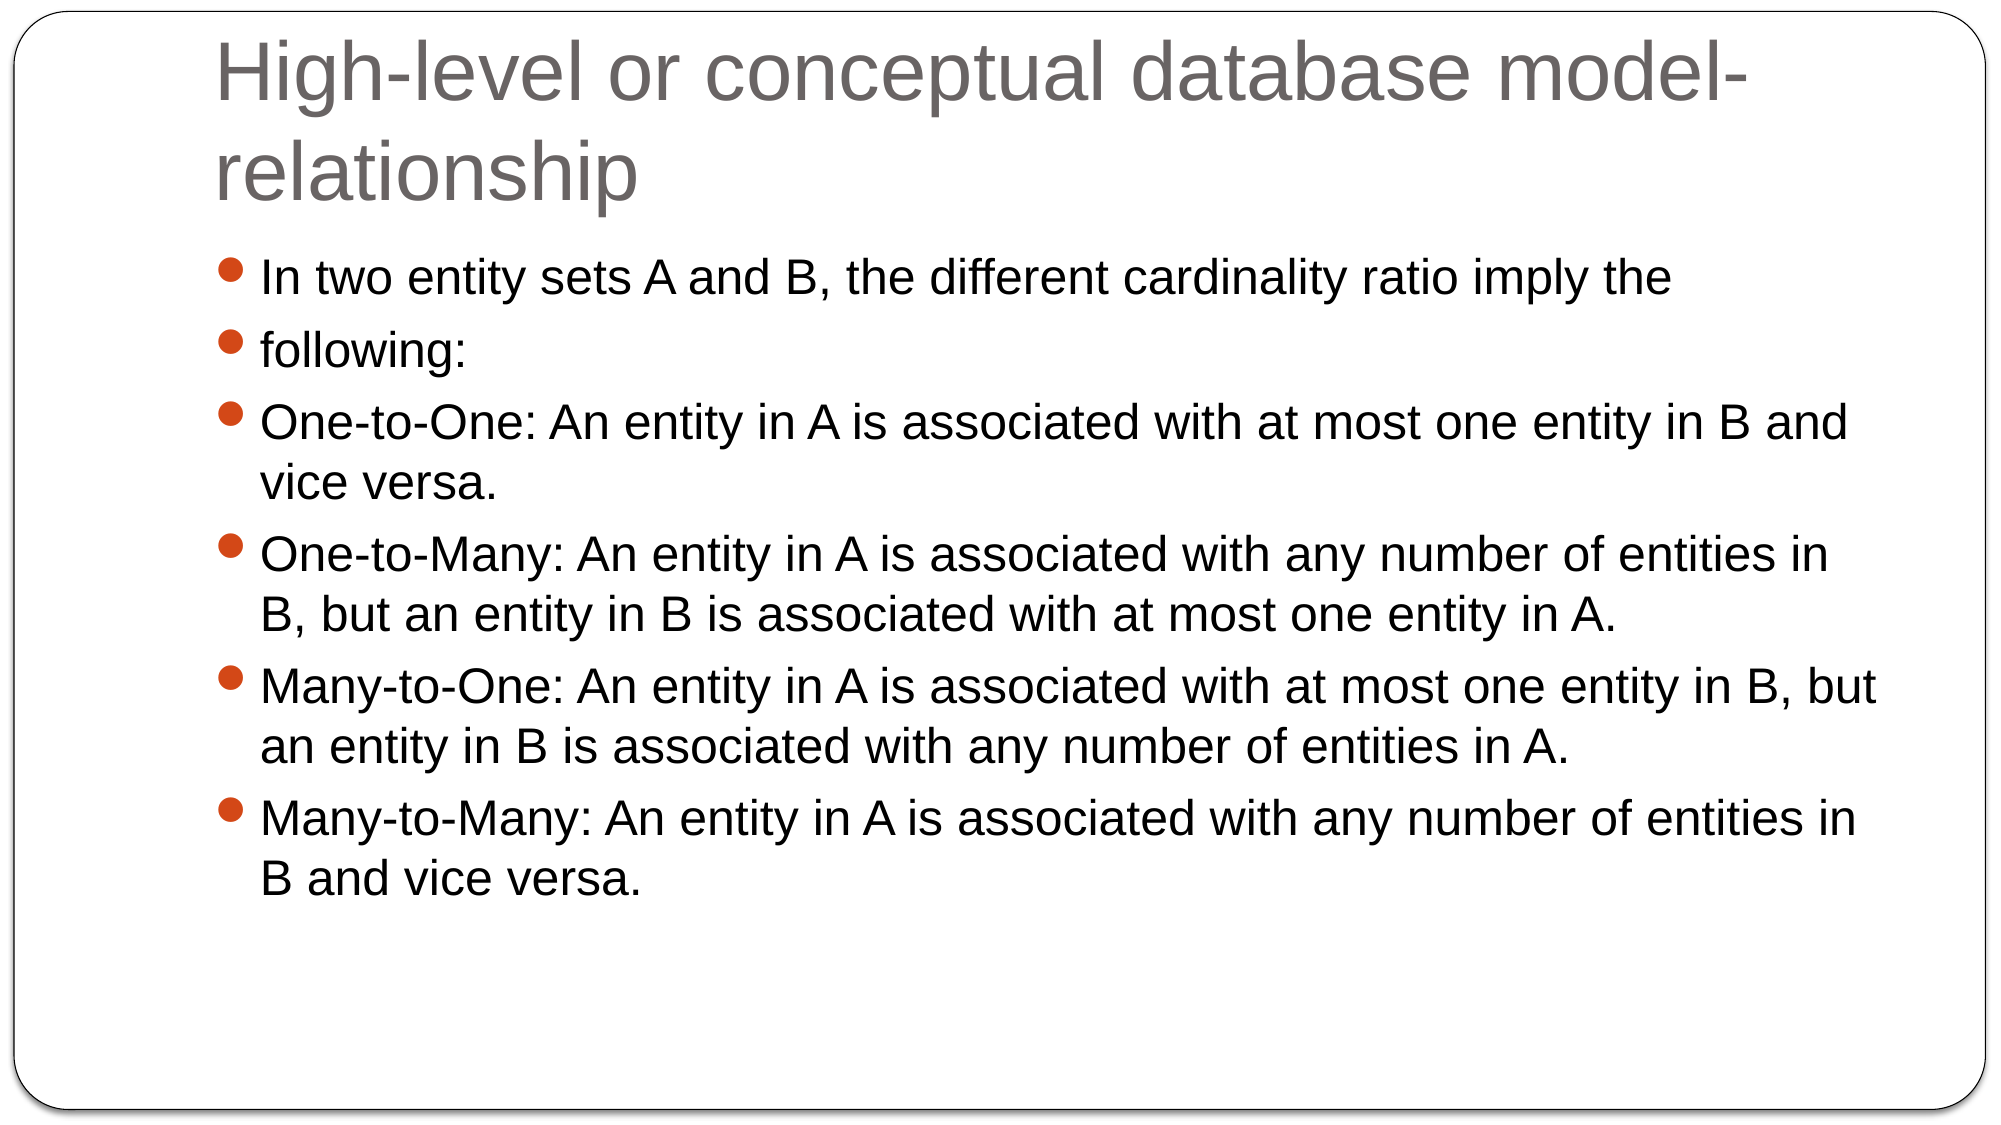

# High-level or conceptual database model- relationship
In two entity sets A and B, the different cardinality ratio imply the
following:
One-to-One: An entity in A is associated with at most one entity in B and vice versa.
One-to-Many: An entity in A is associated with any number of entities in B, but an entity in B is associated with at most one entity in A.
Many-to-One: An entity in A is associated with at most one entity in B, but an entity in B is associated with any number of entities in A.
Many-to-Many: An entity in A is associated with any number of entities in B and vice versa.